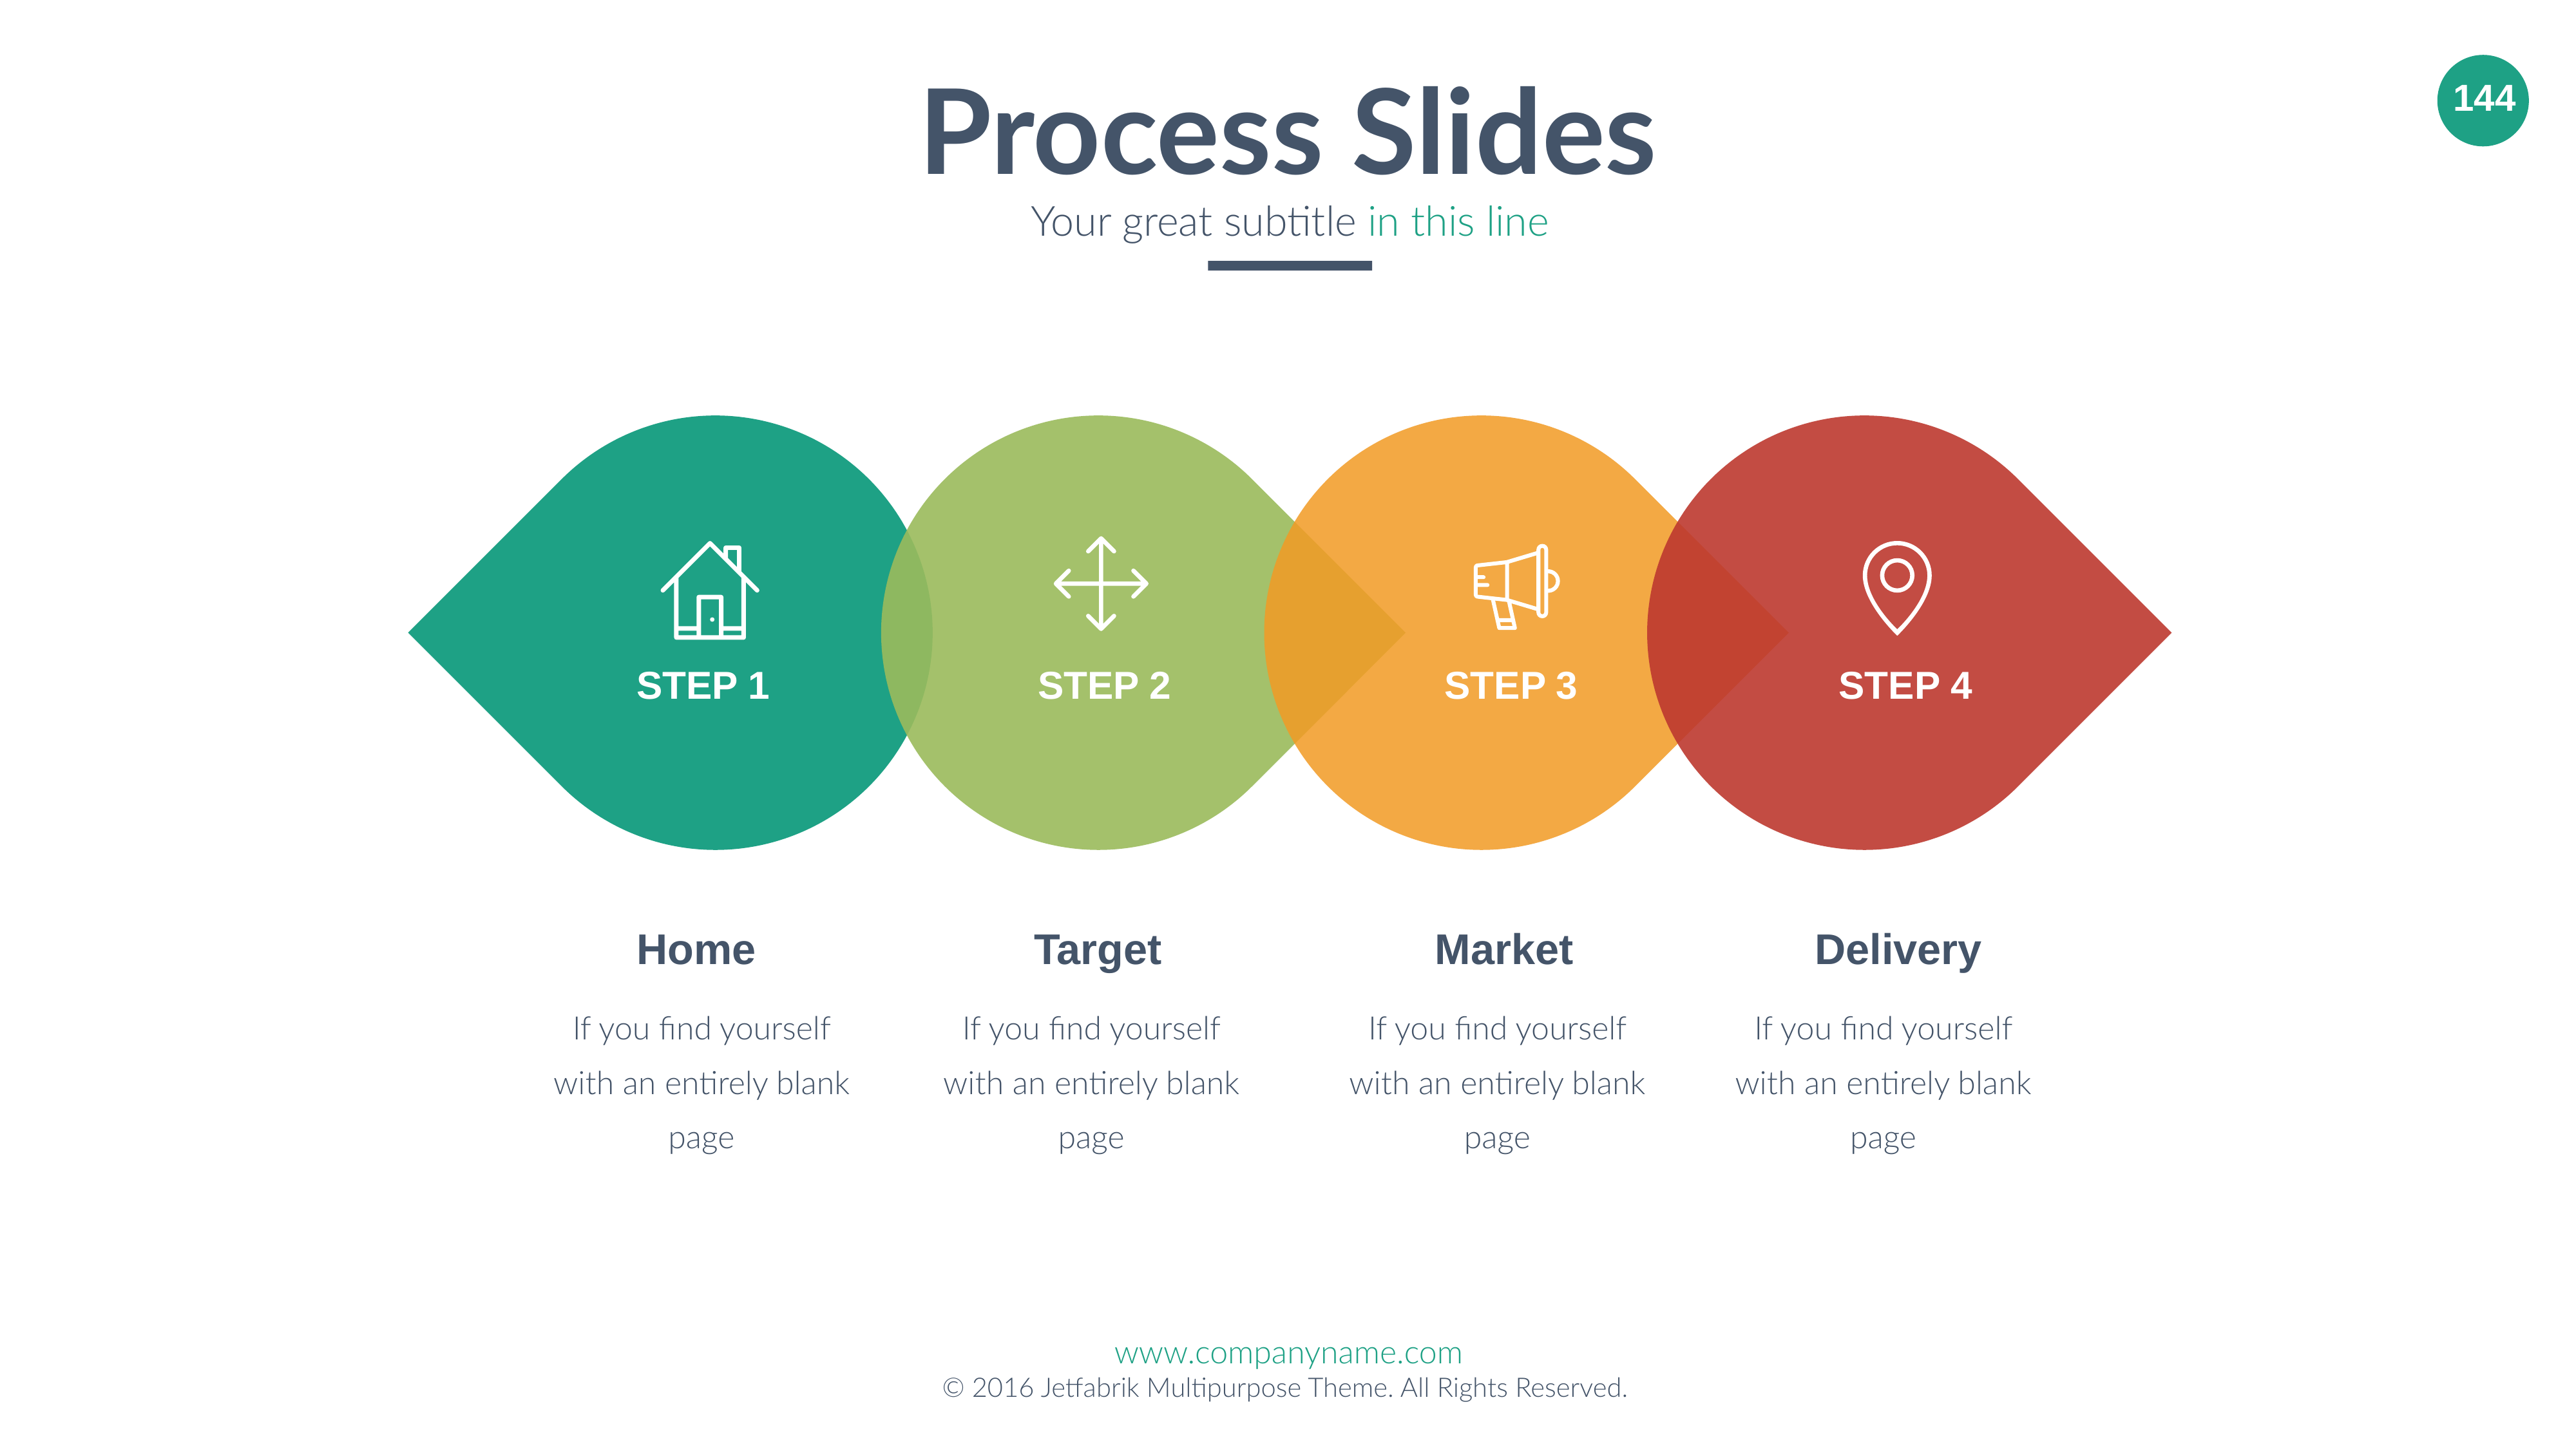

Process Slides
Your great subtitle in this line

STEP 1
STEP 2
STEP 3
STEP 4
Home
Target
Market
Delivery
If you find yourself with an entirely blank page
If you find yourself with an entirely blank page
If you find yourself with an entirely blank page
If you find yourself with an entirely blank page